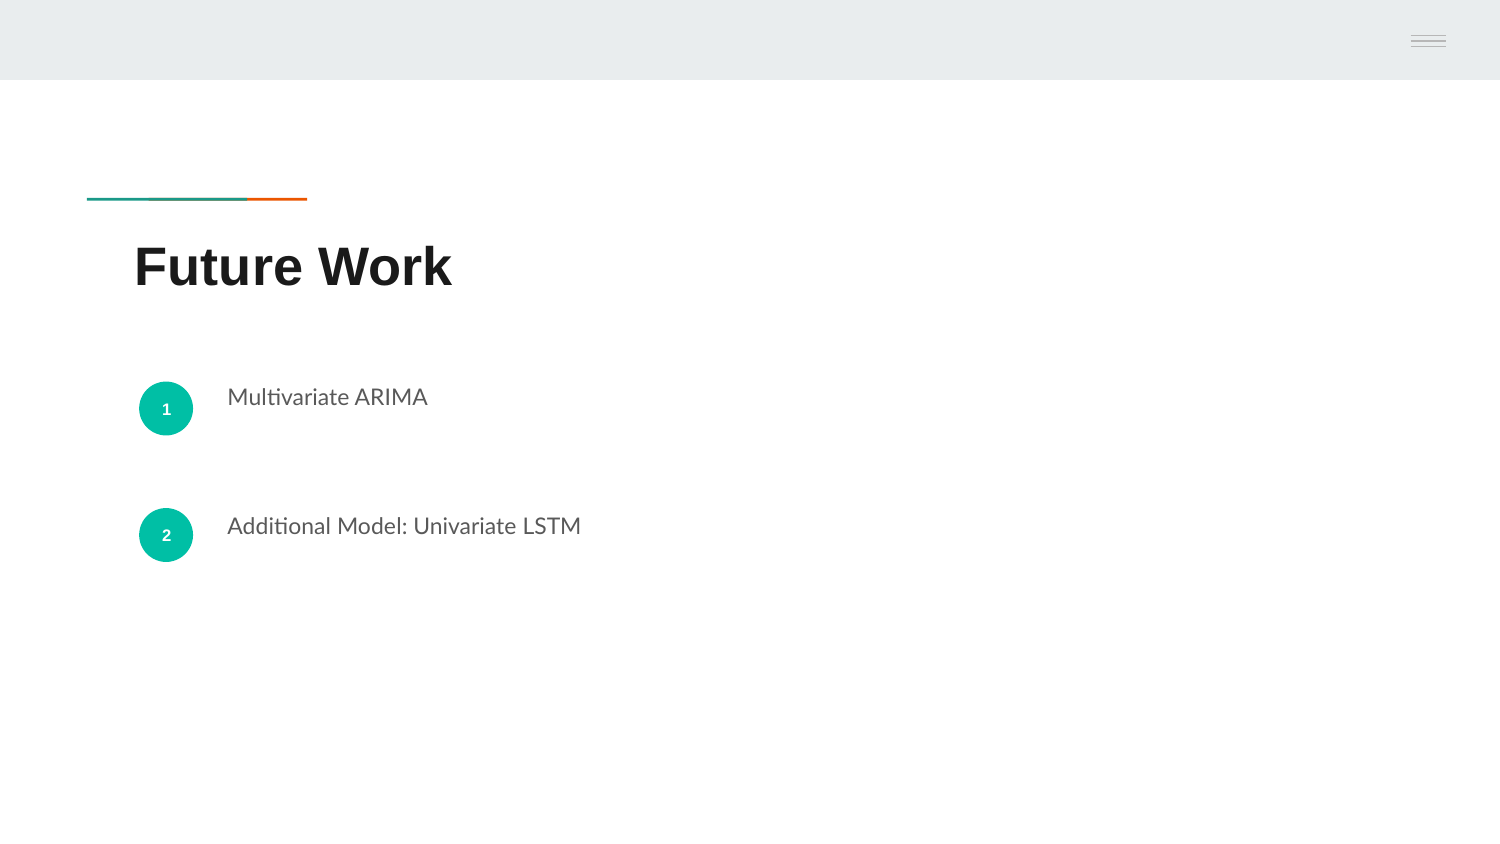

# Future Work
Multivariate ARIMA
1
Additional Model: Univariate LSTM
2